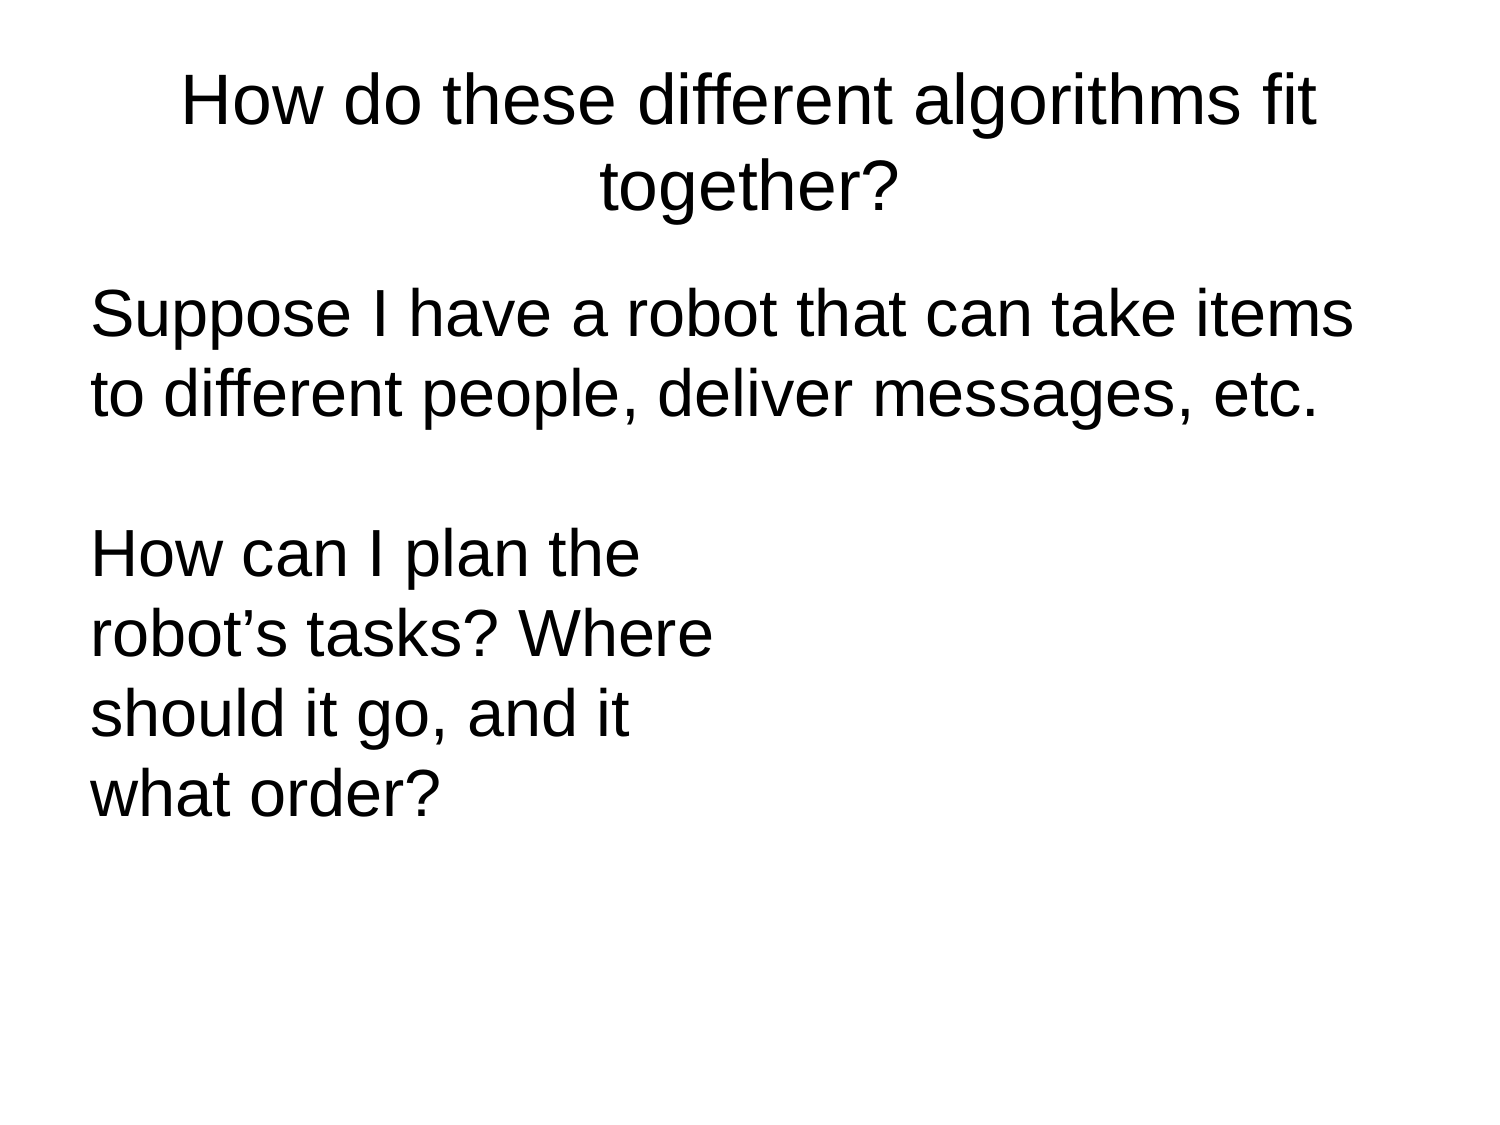

# How do these different algorithms fit together?
Suppose I have a robot that can take items to different people, deliver messages, etc.

How can I plan the
robot’s tasks? Where
should it go, and it
what order?